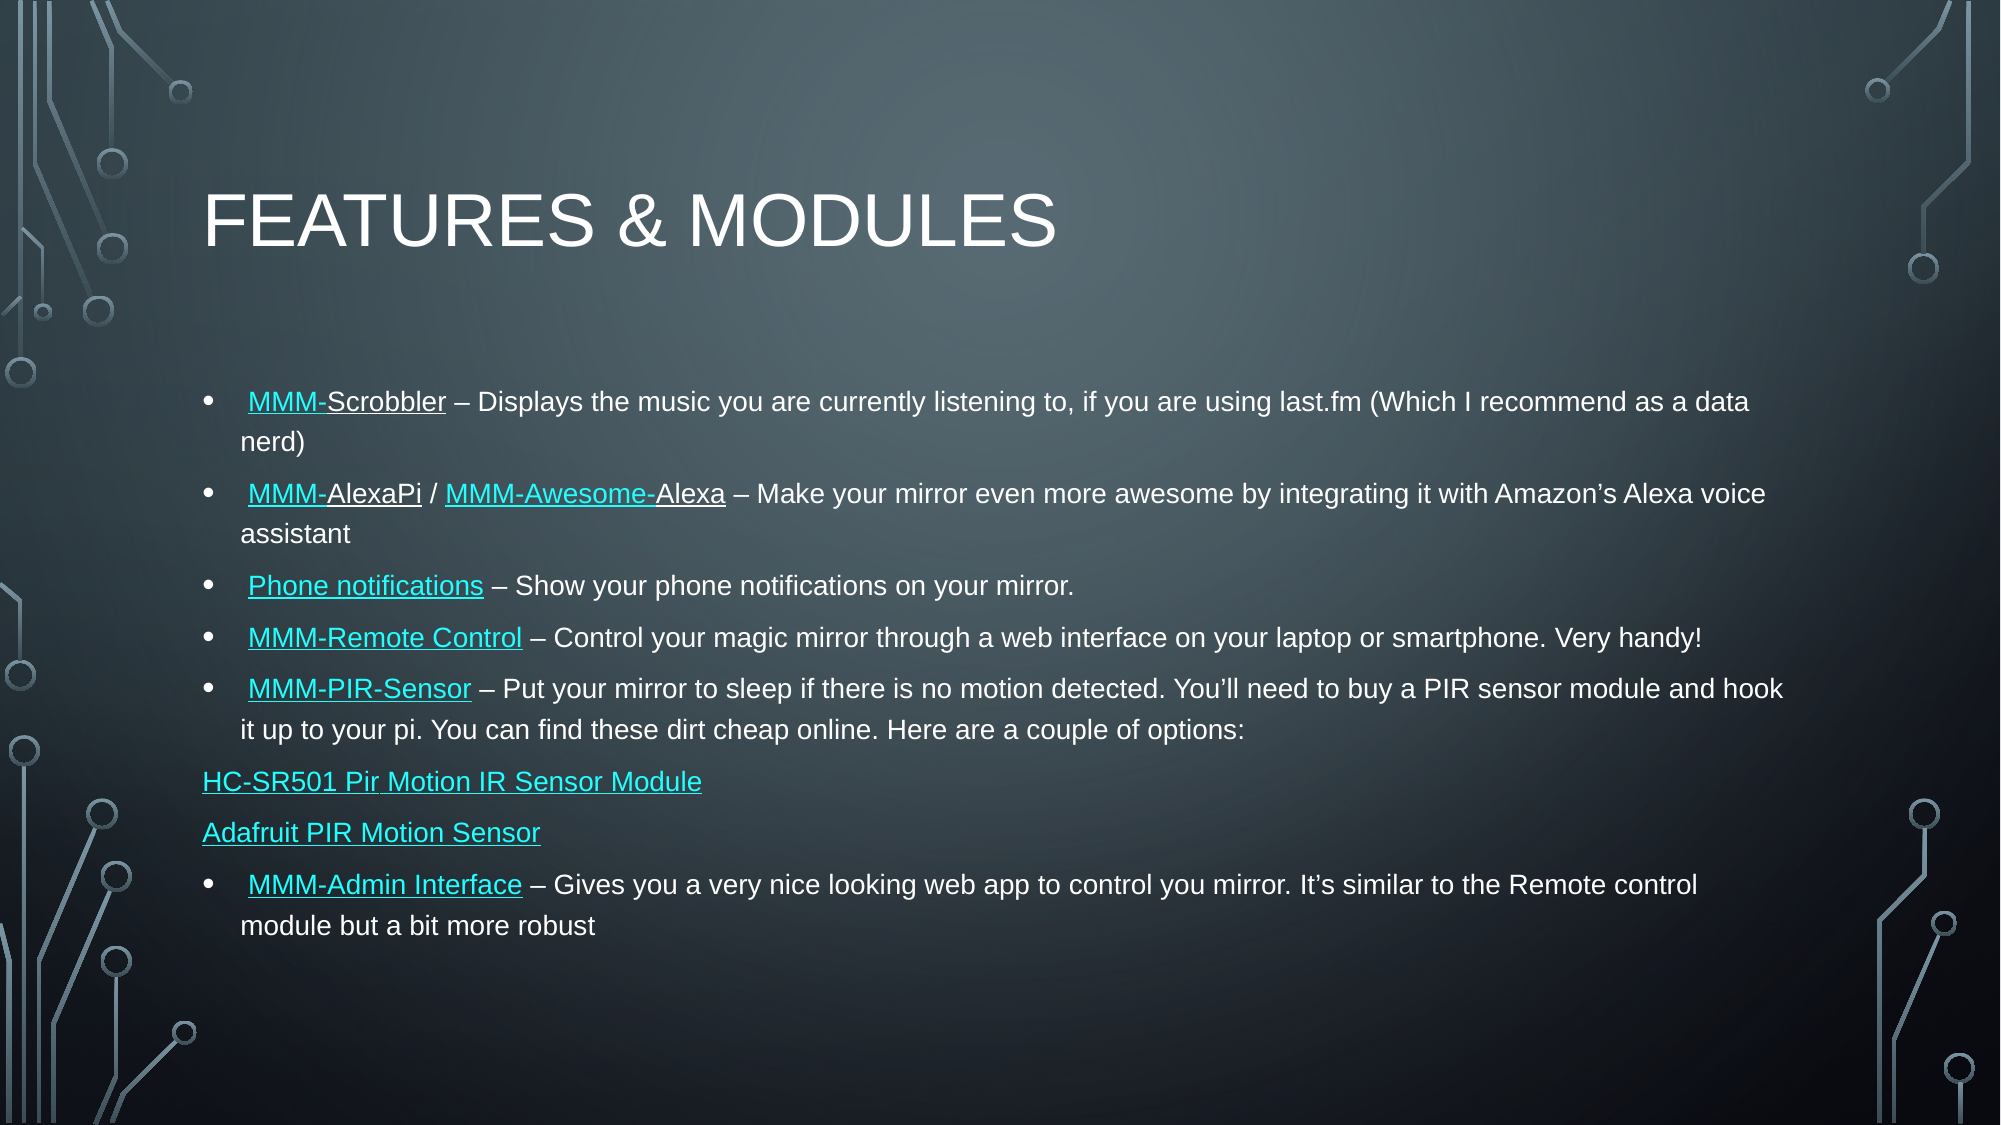

# Features & Modules
 MMM-Scrobbler – Displays the music you are currently listening to, if you are using last.fm (Which I recommend as a data nerd)
 MMM-AlexaPi / MMM-Awesome-Alexa – Make your mirror even more awesome by integrating it with Amazon’s Alexa voice assistant
 Phone notifications – Show your phone notifications on your mirror.
 MMM-Remote Control – Control your magic mirror through a web interface on your laptop or smartphone. Very handy!
 MMM-PIR-Sensor – Put your mirror to sleep if there is no motion detected. You’ll need to buy a PIR sensor module and hook it up to your pi. You can find these dirt cheap online. Here are a couple of options:
	HC-SR501 Pir Motion IR Sensor Module
	Adafruit PIR Motion Sensor
 MMM-Admin Interface – Gives you a very nice looking web app to control you mirror. It’s similar to the Remote control module but a bit more robust